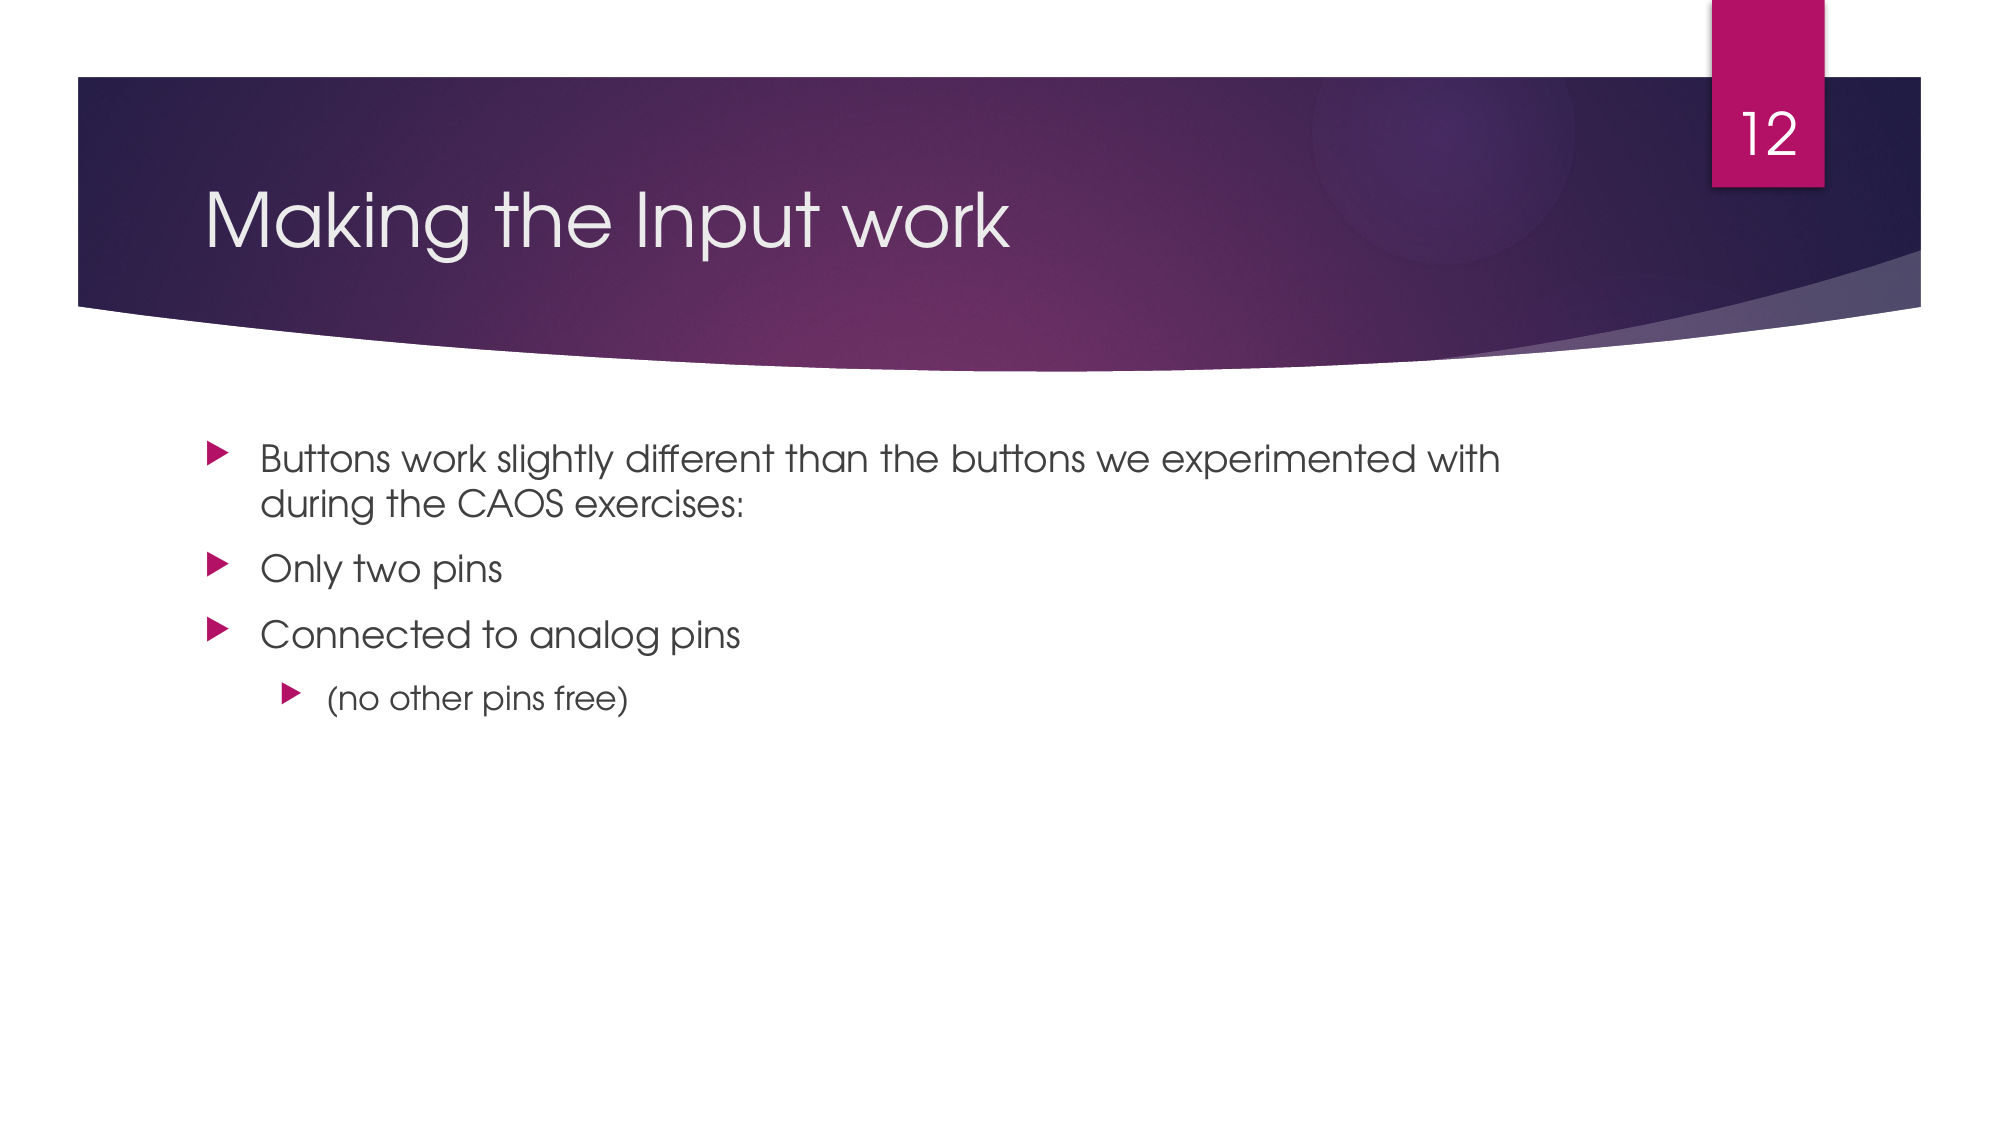

12
# Making the Input work
Buttons work slightly different than the buttons we experimented with during the CAOS exercises:
Only two pins
Connected to analog pins
(no other pins free)